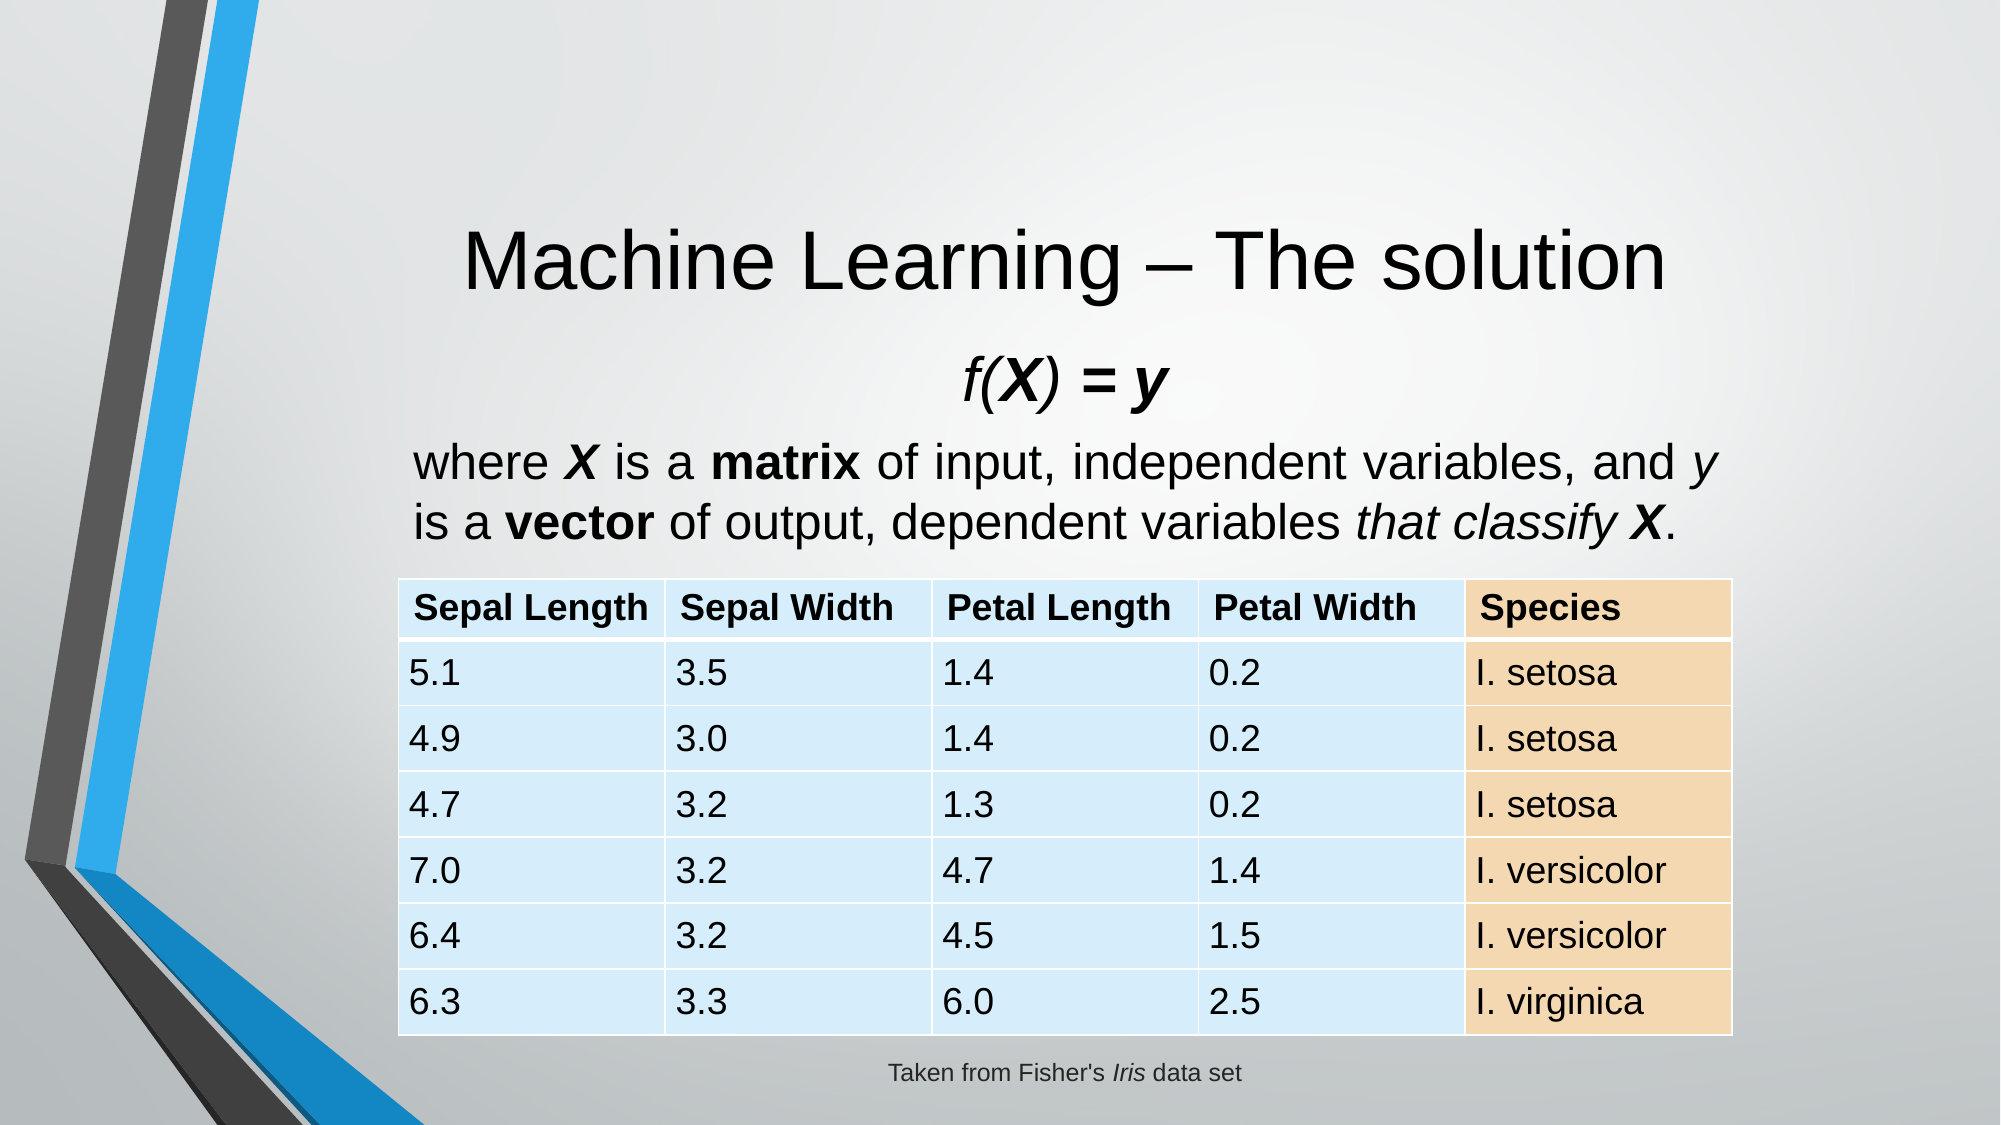

# Machine Learning – The solution
f(X) = y
where X is a matrix of input, independent variables, and y is a vector of output, dependent variables that classify X.
| Sepal Length | Sepal Width | Petal Length | Petal Width | Species |
| --- | --- | --- | --- | --- |
| 5.1 | 3.5 | 1.4 | 0.2 | I. setosa |
| 4.9 | 3.0 | 1.4 | 0.2 | I. setosa |
| 4.7 | 3.2 | 1.3 | 0.2 | I. setosa |
| 7.0 | 3.2 | 4.7 | 1.4 | I. versicolor |
| 6.4 | 3.2 | 4.5 | 1.5 | I. versicolor |
| 6.3 | 3.3 | 6.0 | 2.5 | I. virginica |
Taken from Fisher's Iris data set